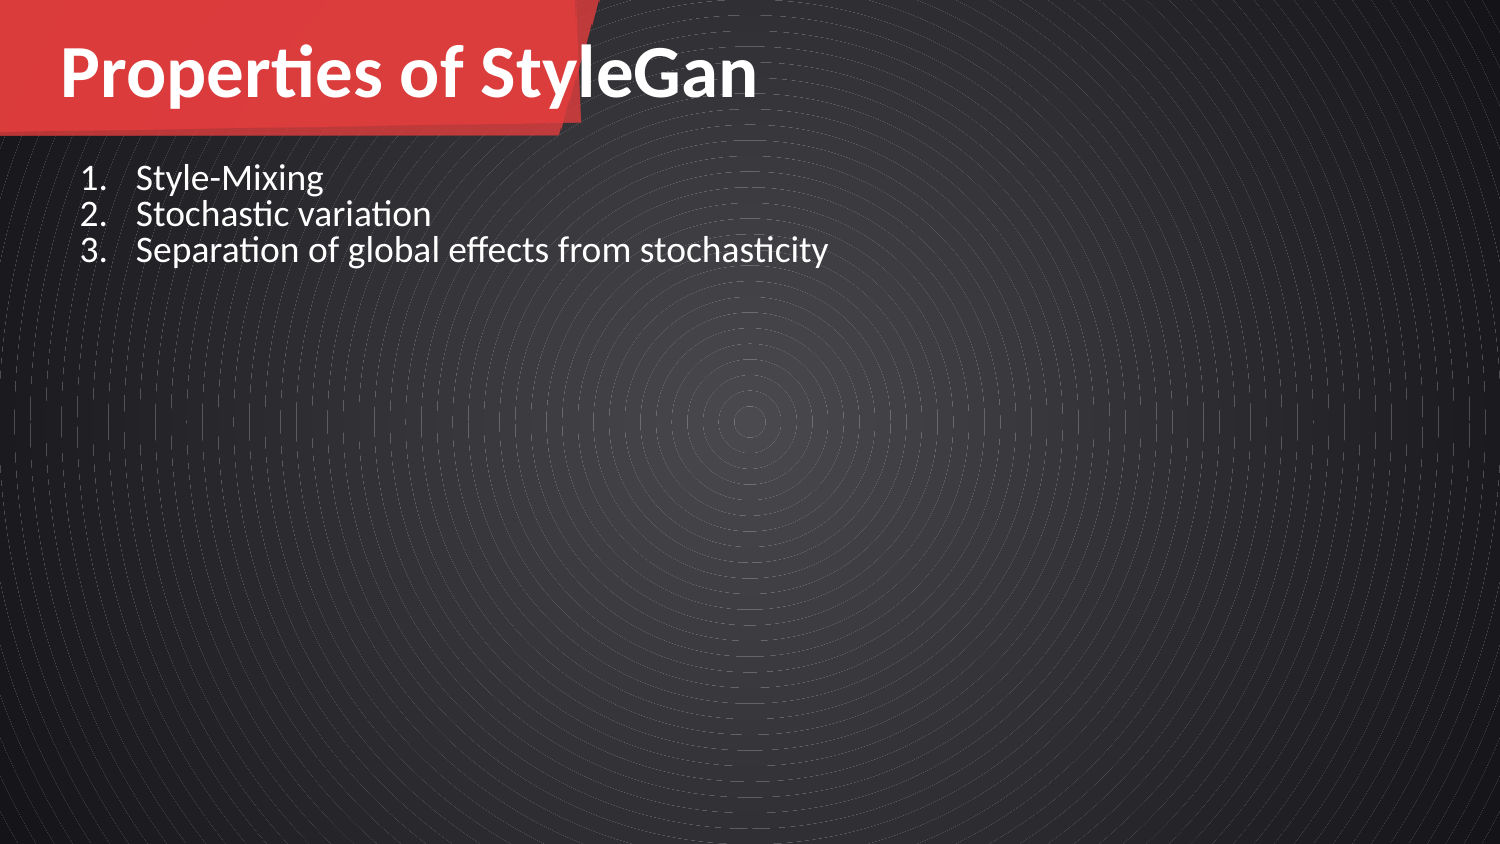

Properties of StyleGan
Style-Mixing
Stochastic variation
Separation of global effects from stochasticity